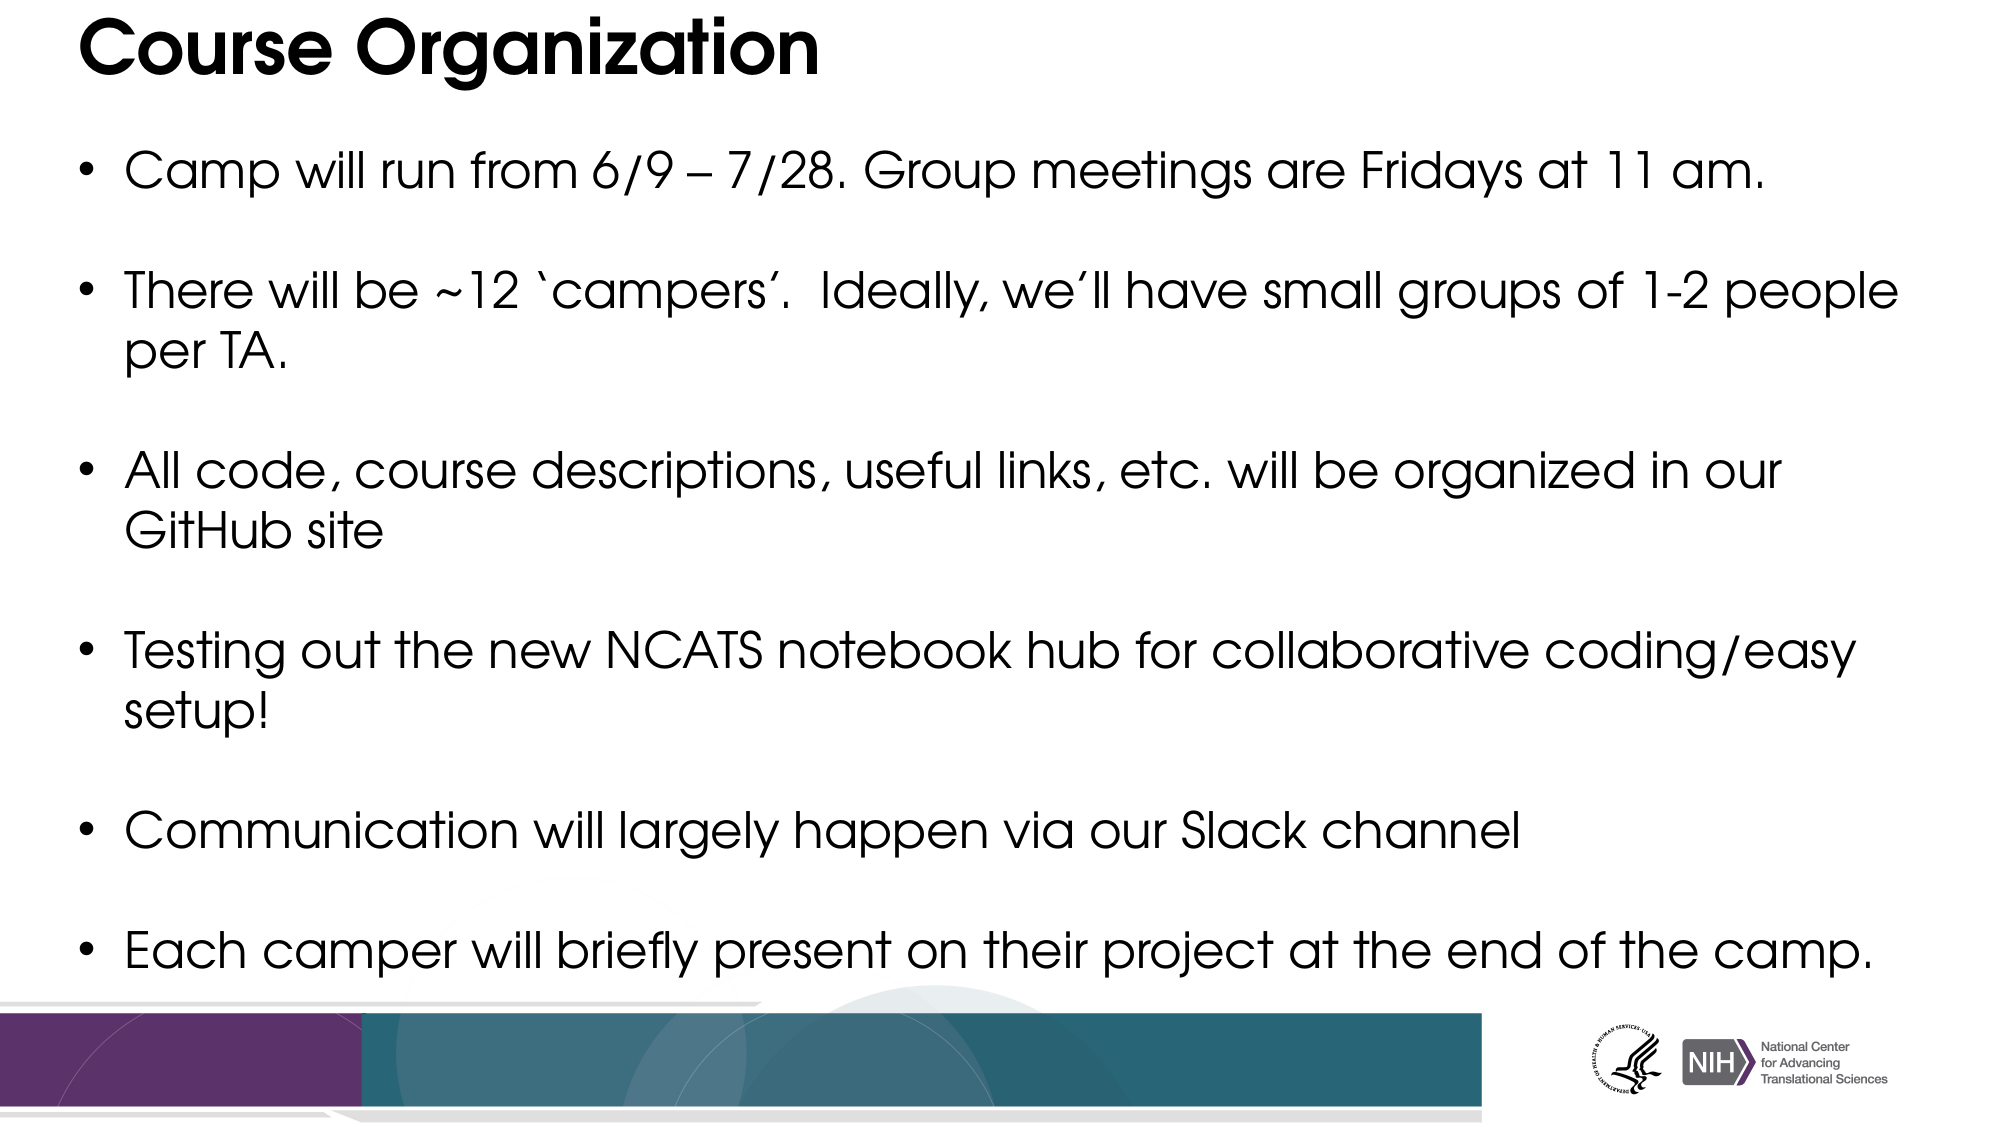

# Course Organization
Camp will run from 6/9 – 7/28. Group meetings are Fridays at 11 am.

There will be ~12 ‘campers’.  Ideally, we’ll have small groups of 1-2 people per TA.

All code, course descriptions, useful links, etc. will be organized in our GitHub site

Testing out the new NCATS notebook hub for collaborative coding/easy setup!

Communication will largely happen via our Slack channel

Each camper will briefly present on their project at the end of the camp.